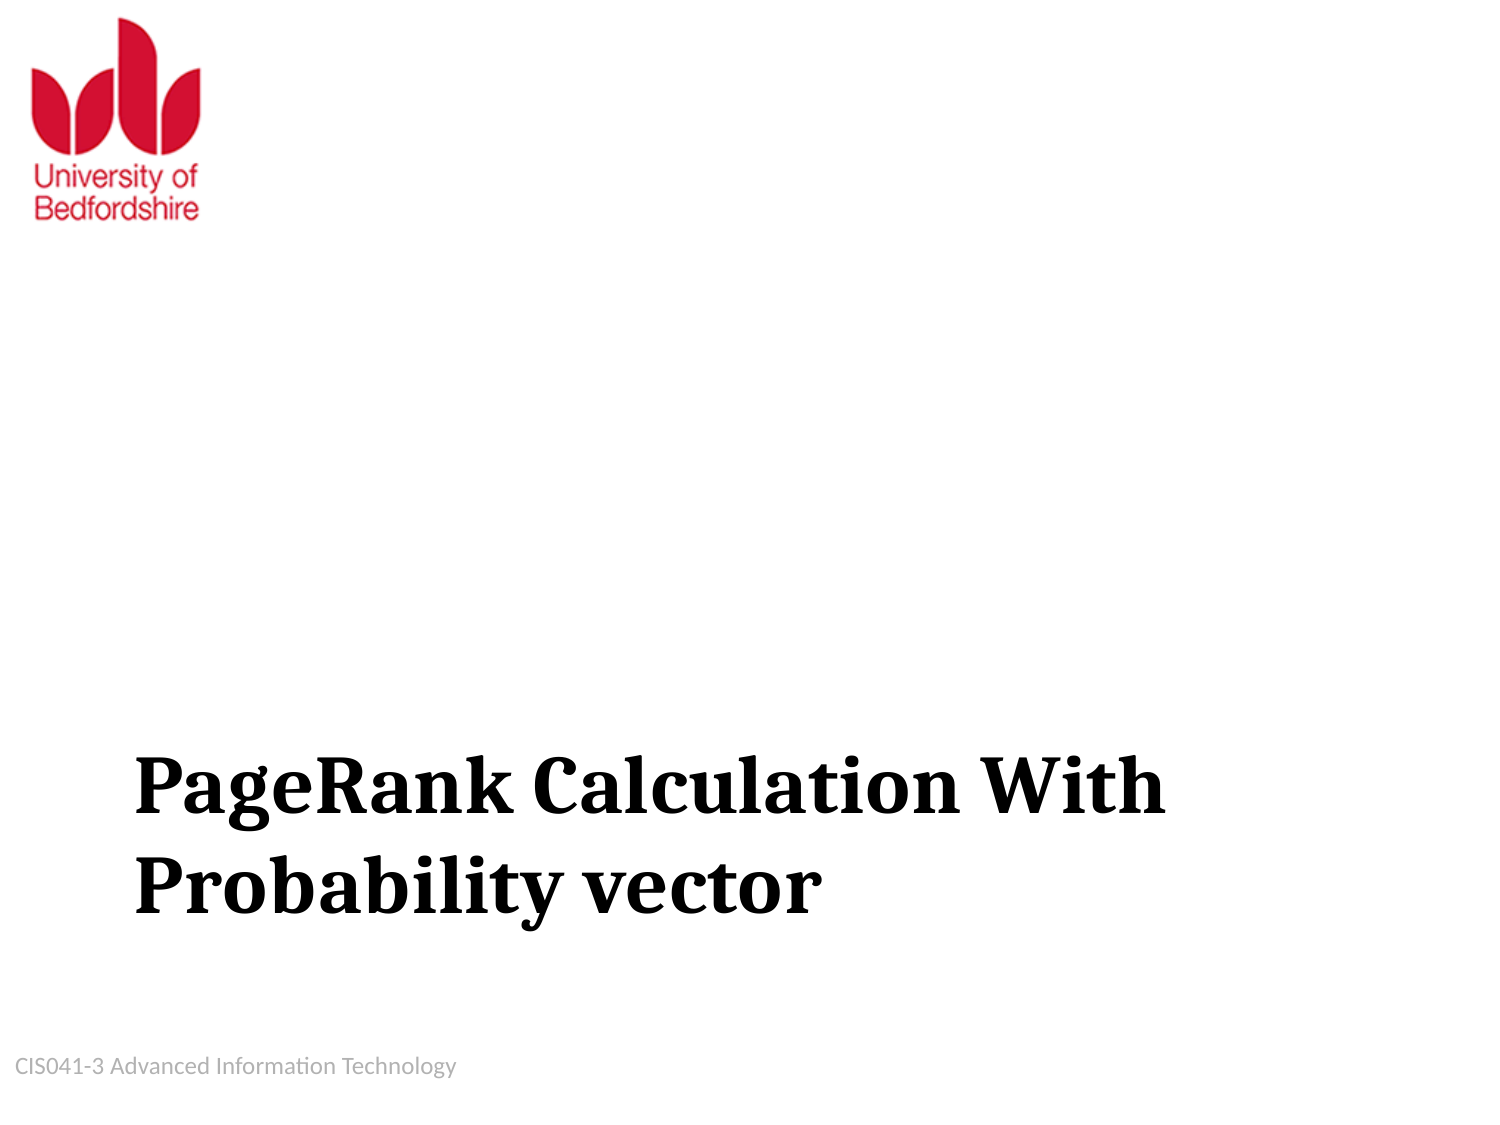

# PageRank Calculation With Probability vector
CIS041-3 Advanced Information Technology